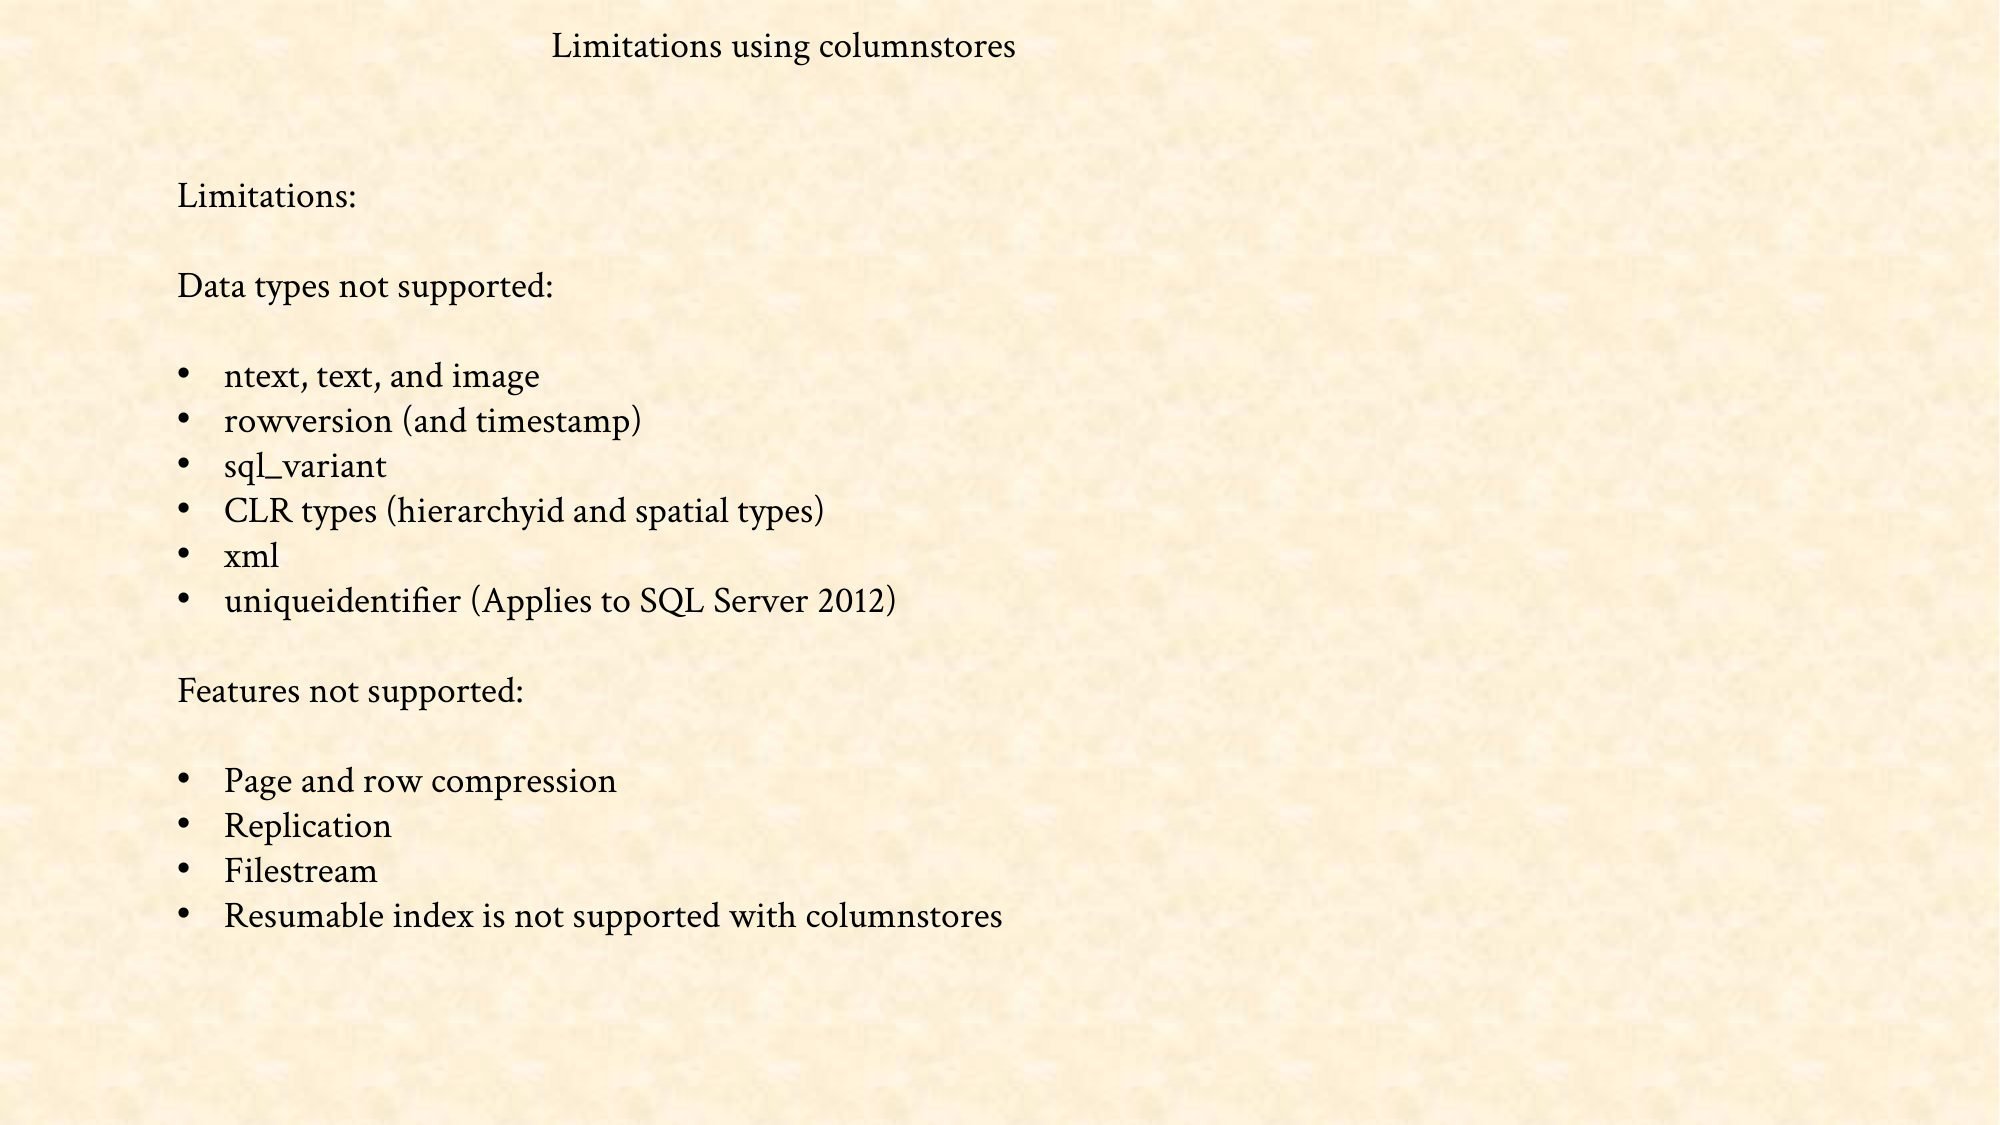

Limitations using columnstores
Limitations:

Data types not supported:

ntext, text, and image
rowversion (and timestamp)
sql_variant
CLR types (hierarchyid and spatial types)
xml
uniqueidentifier (Applies to SQL Server 2012)

Features not supported:

Page and row compression
Replication
Filestream
Resumable index is not supported with columnstores